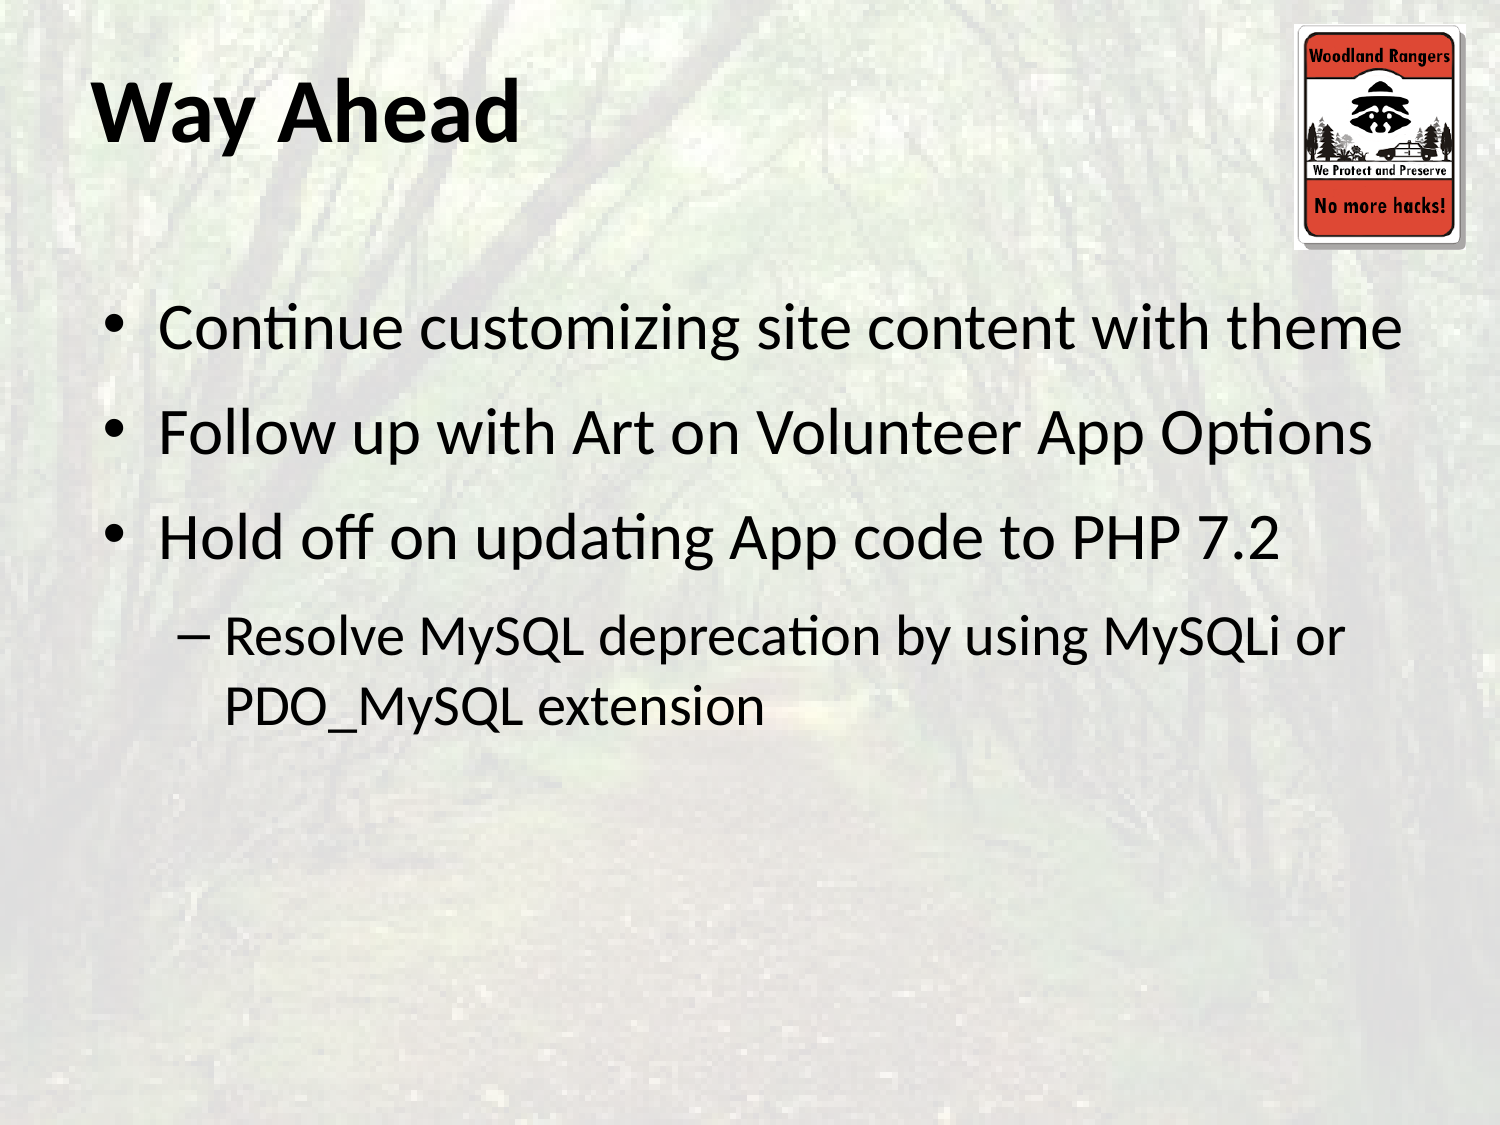

# Way Ahead
Continue customizing site content with theme
Follow up with Art on Volunteer App Options
Hold off on updating App code to PHP 7.2
Resolve MySQL deprecation by using MySQLi or PDO_MySQL extension